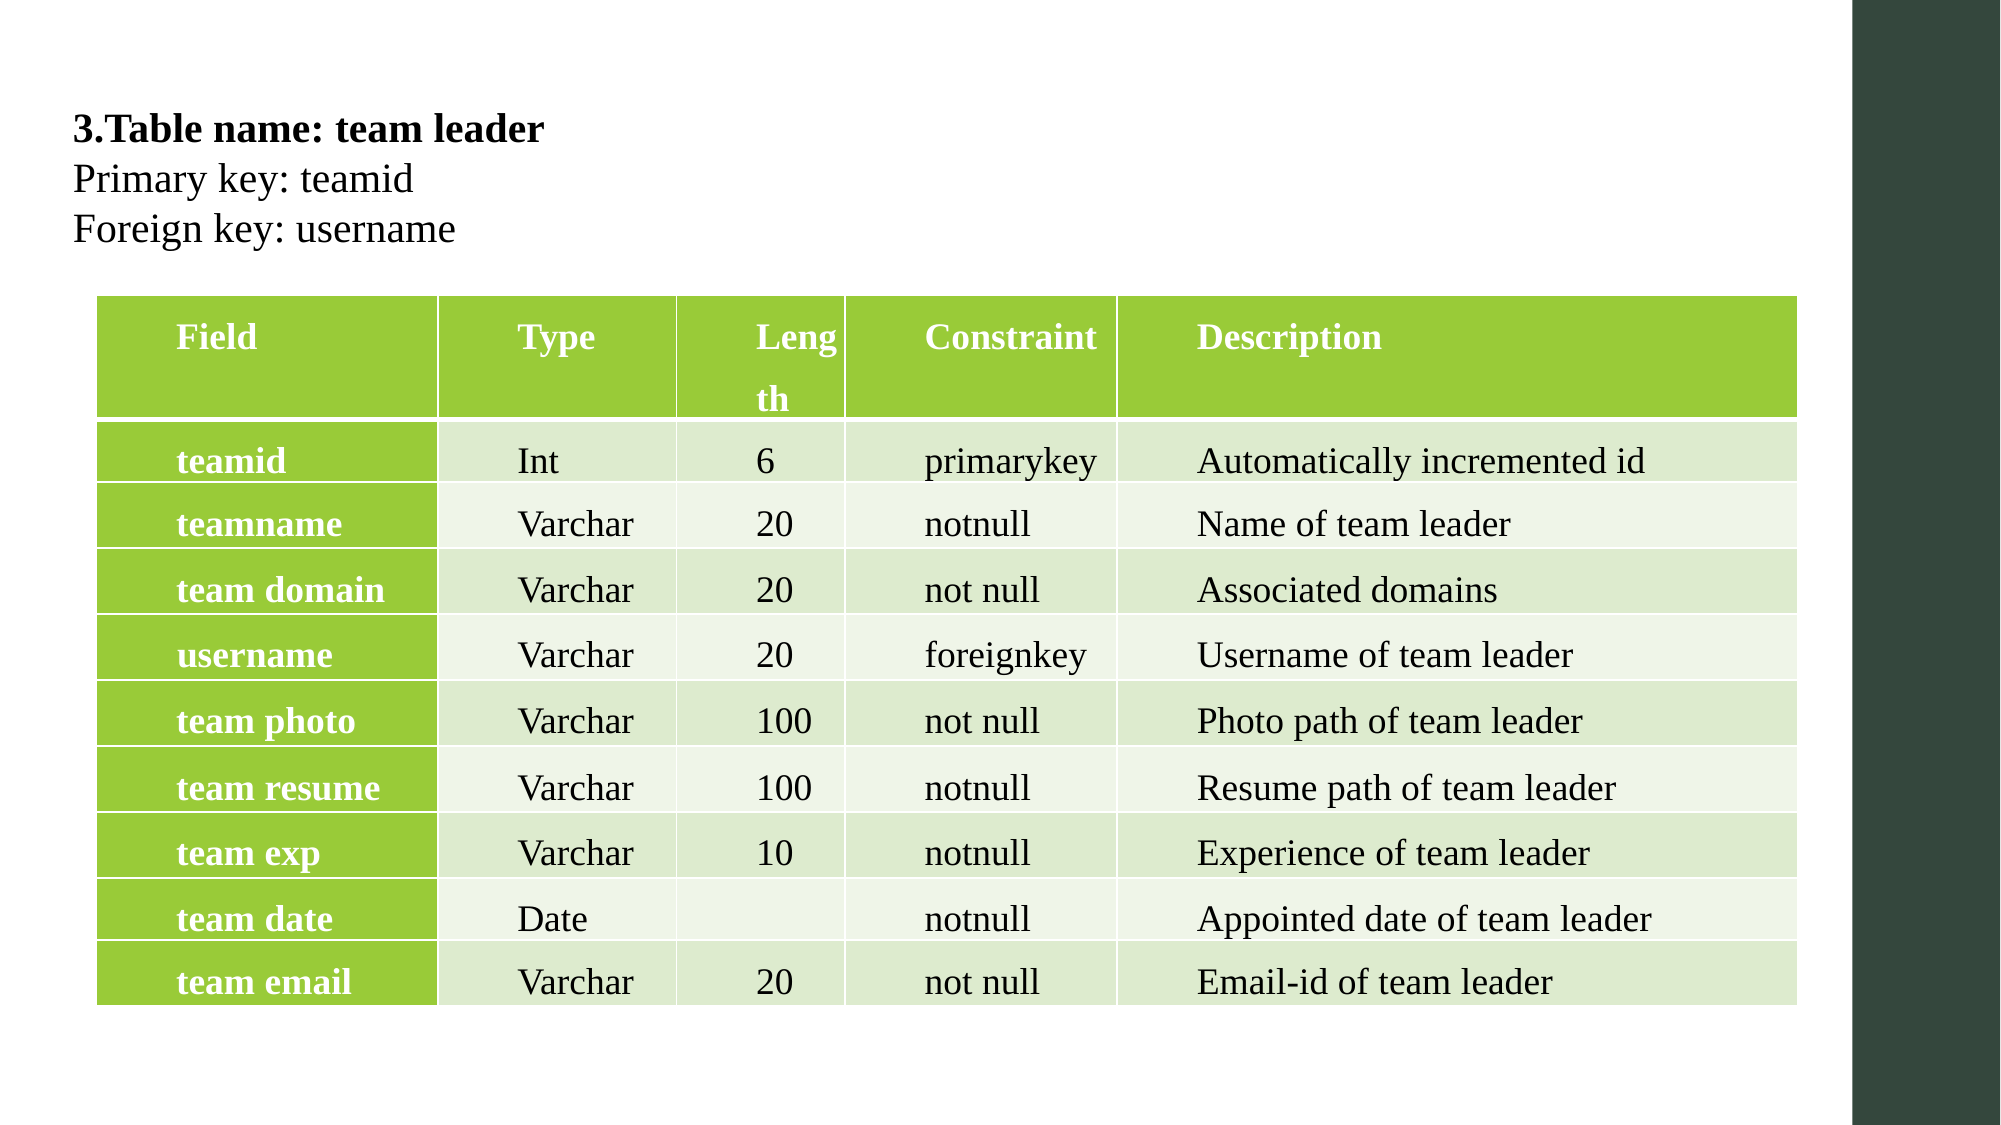

3.Table name: team leader
Primary key: teamid
Foreign key: username

| Field | Type | Length | Constraint | Description |
| --- | --- | --- | --- | --- |
| teamid | Int | 6 | primarykey | Automatically incremented id |
| teamname | Varchar | 20 | notnull | Name of team leader |
| team domain | Varchar | 20 | not null | Associated domains |
| username | Varchar | 20 | foreignkey | Username of team leader |
| team photo | Varchar | 100 | not null | Photo path of team leader |
| team resume | Varchar | 100 | notnull | Resume path of team leader |
| team exp | Varchar | 10 | notnull | Experience of team leader |
| team date | Date |  | notnull | Appointed date of team leader |
| team email | Varchar | 20 | not null | Email-id of team leader |